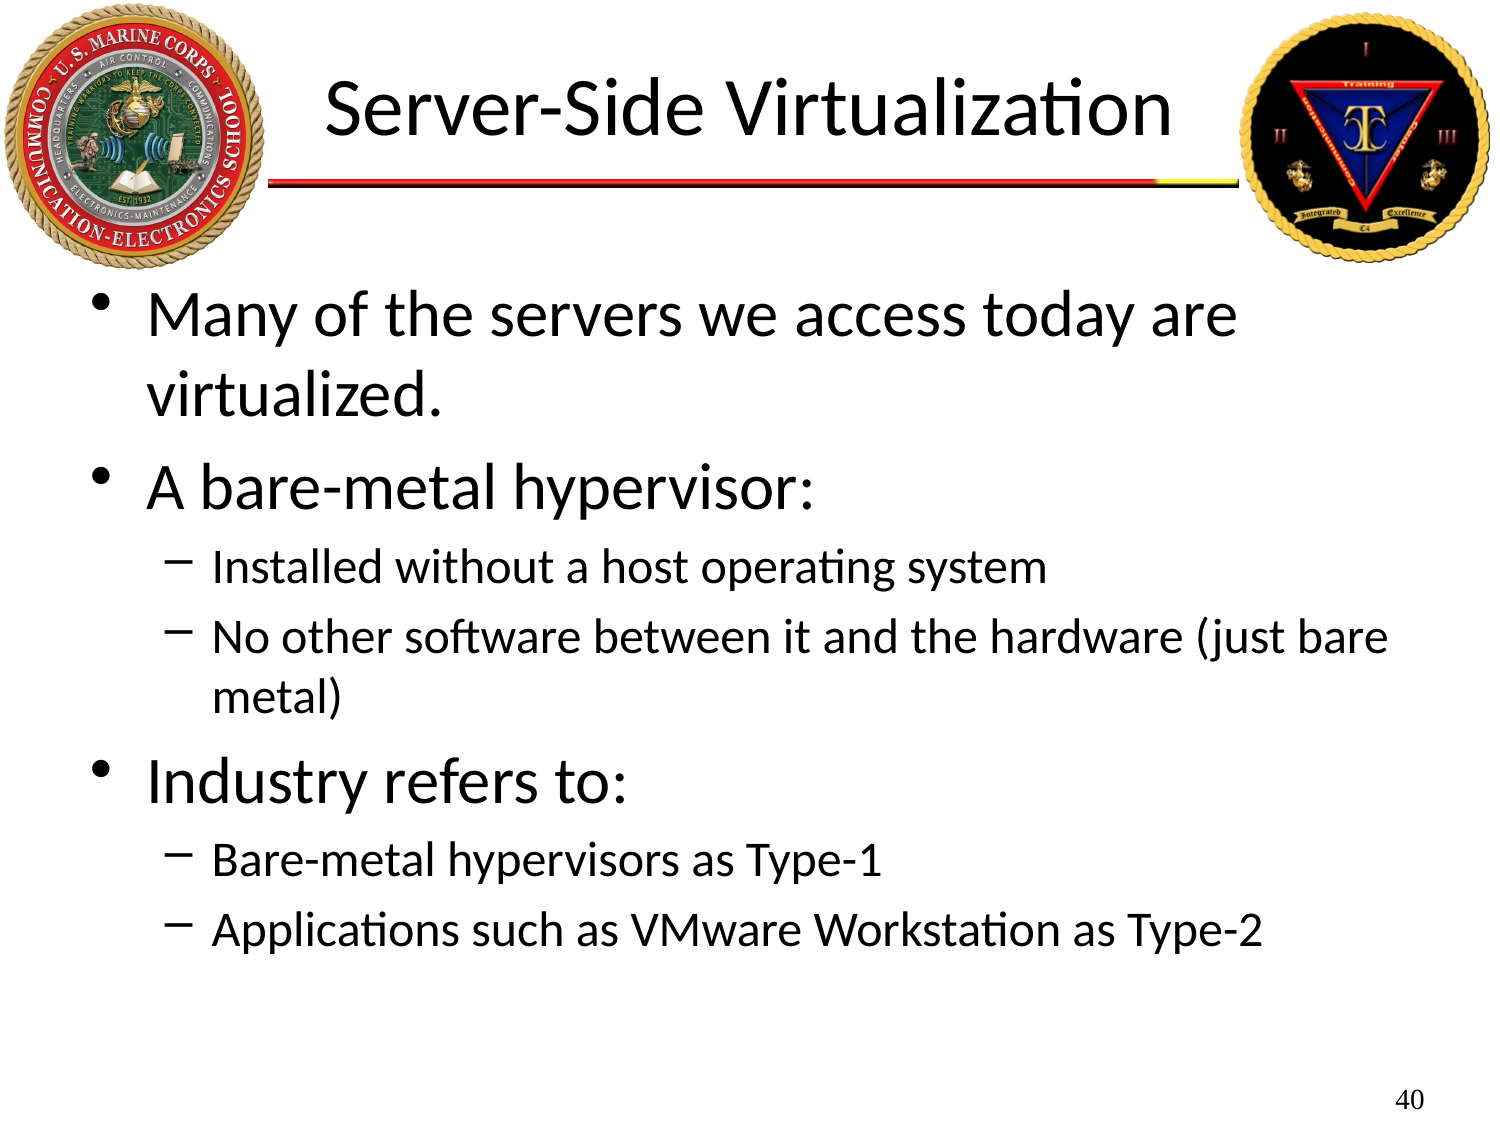

# Server-Side Virtualization
Many of the servers we access today are virtualized.
A bare-metal hypervisor:
Installed without a host operating system
No other software between it and the hardware (just bare metal)
Industry refers to:
Bare-metal hypervisors as Type-1
Applications such as VMware Workstation as Type-2